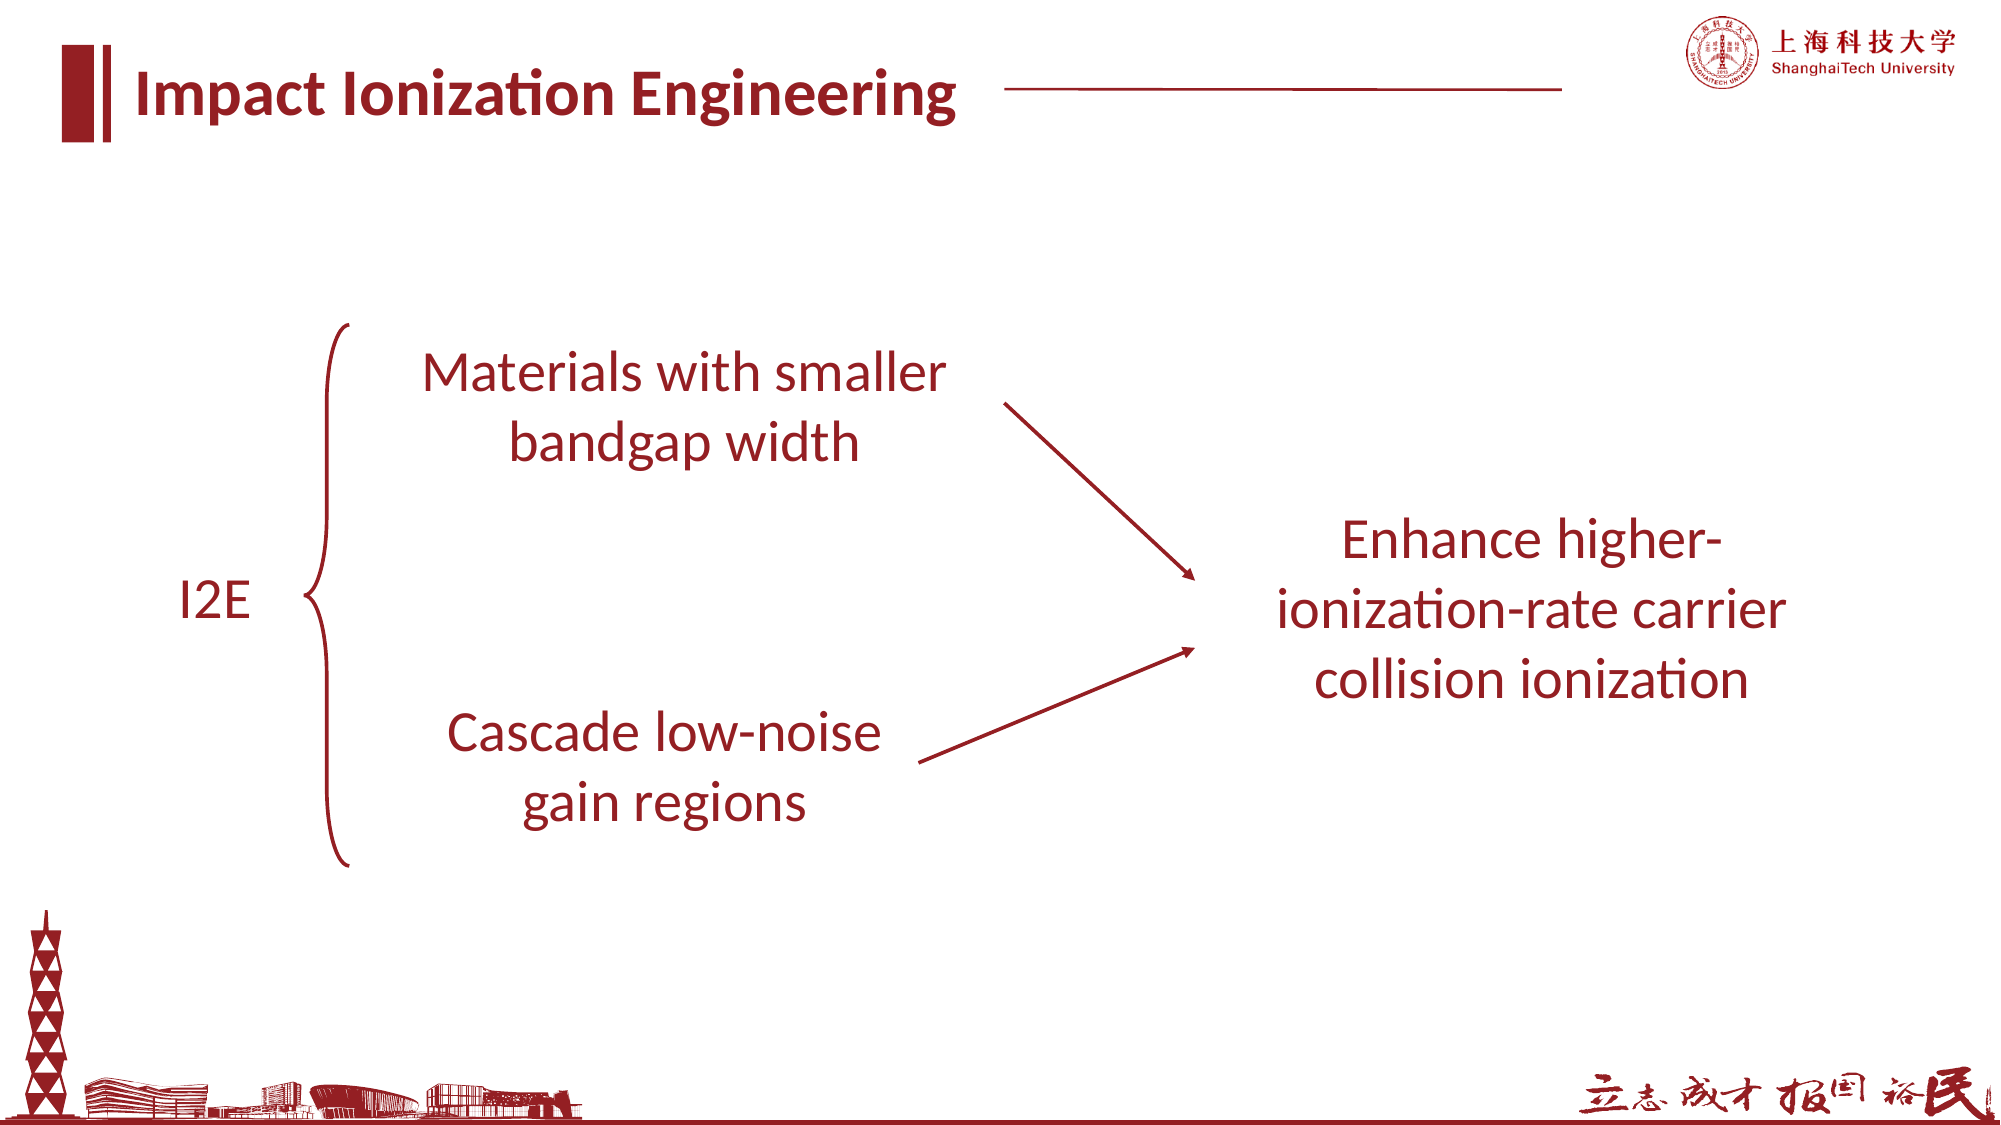

Impact Ionization Engineering

Materials with smaller bandgap width
Enhance higher-ionization-rate carrier collision ionization
I2E
Cascade low-noise gain regions